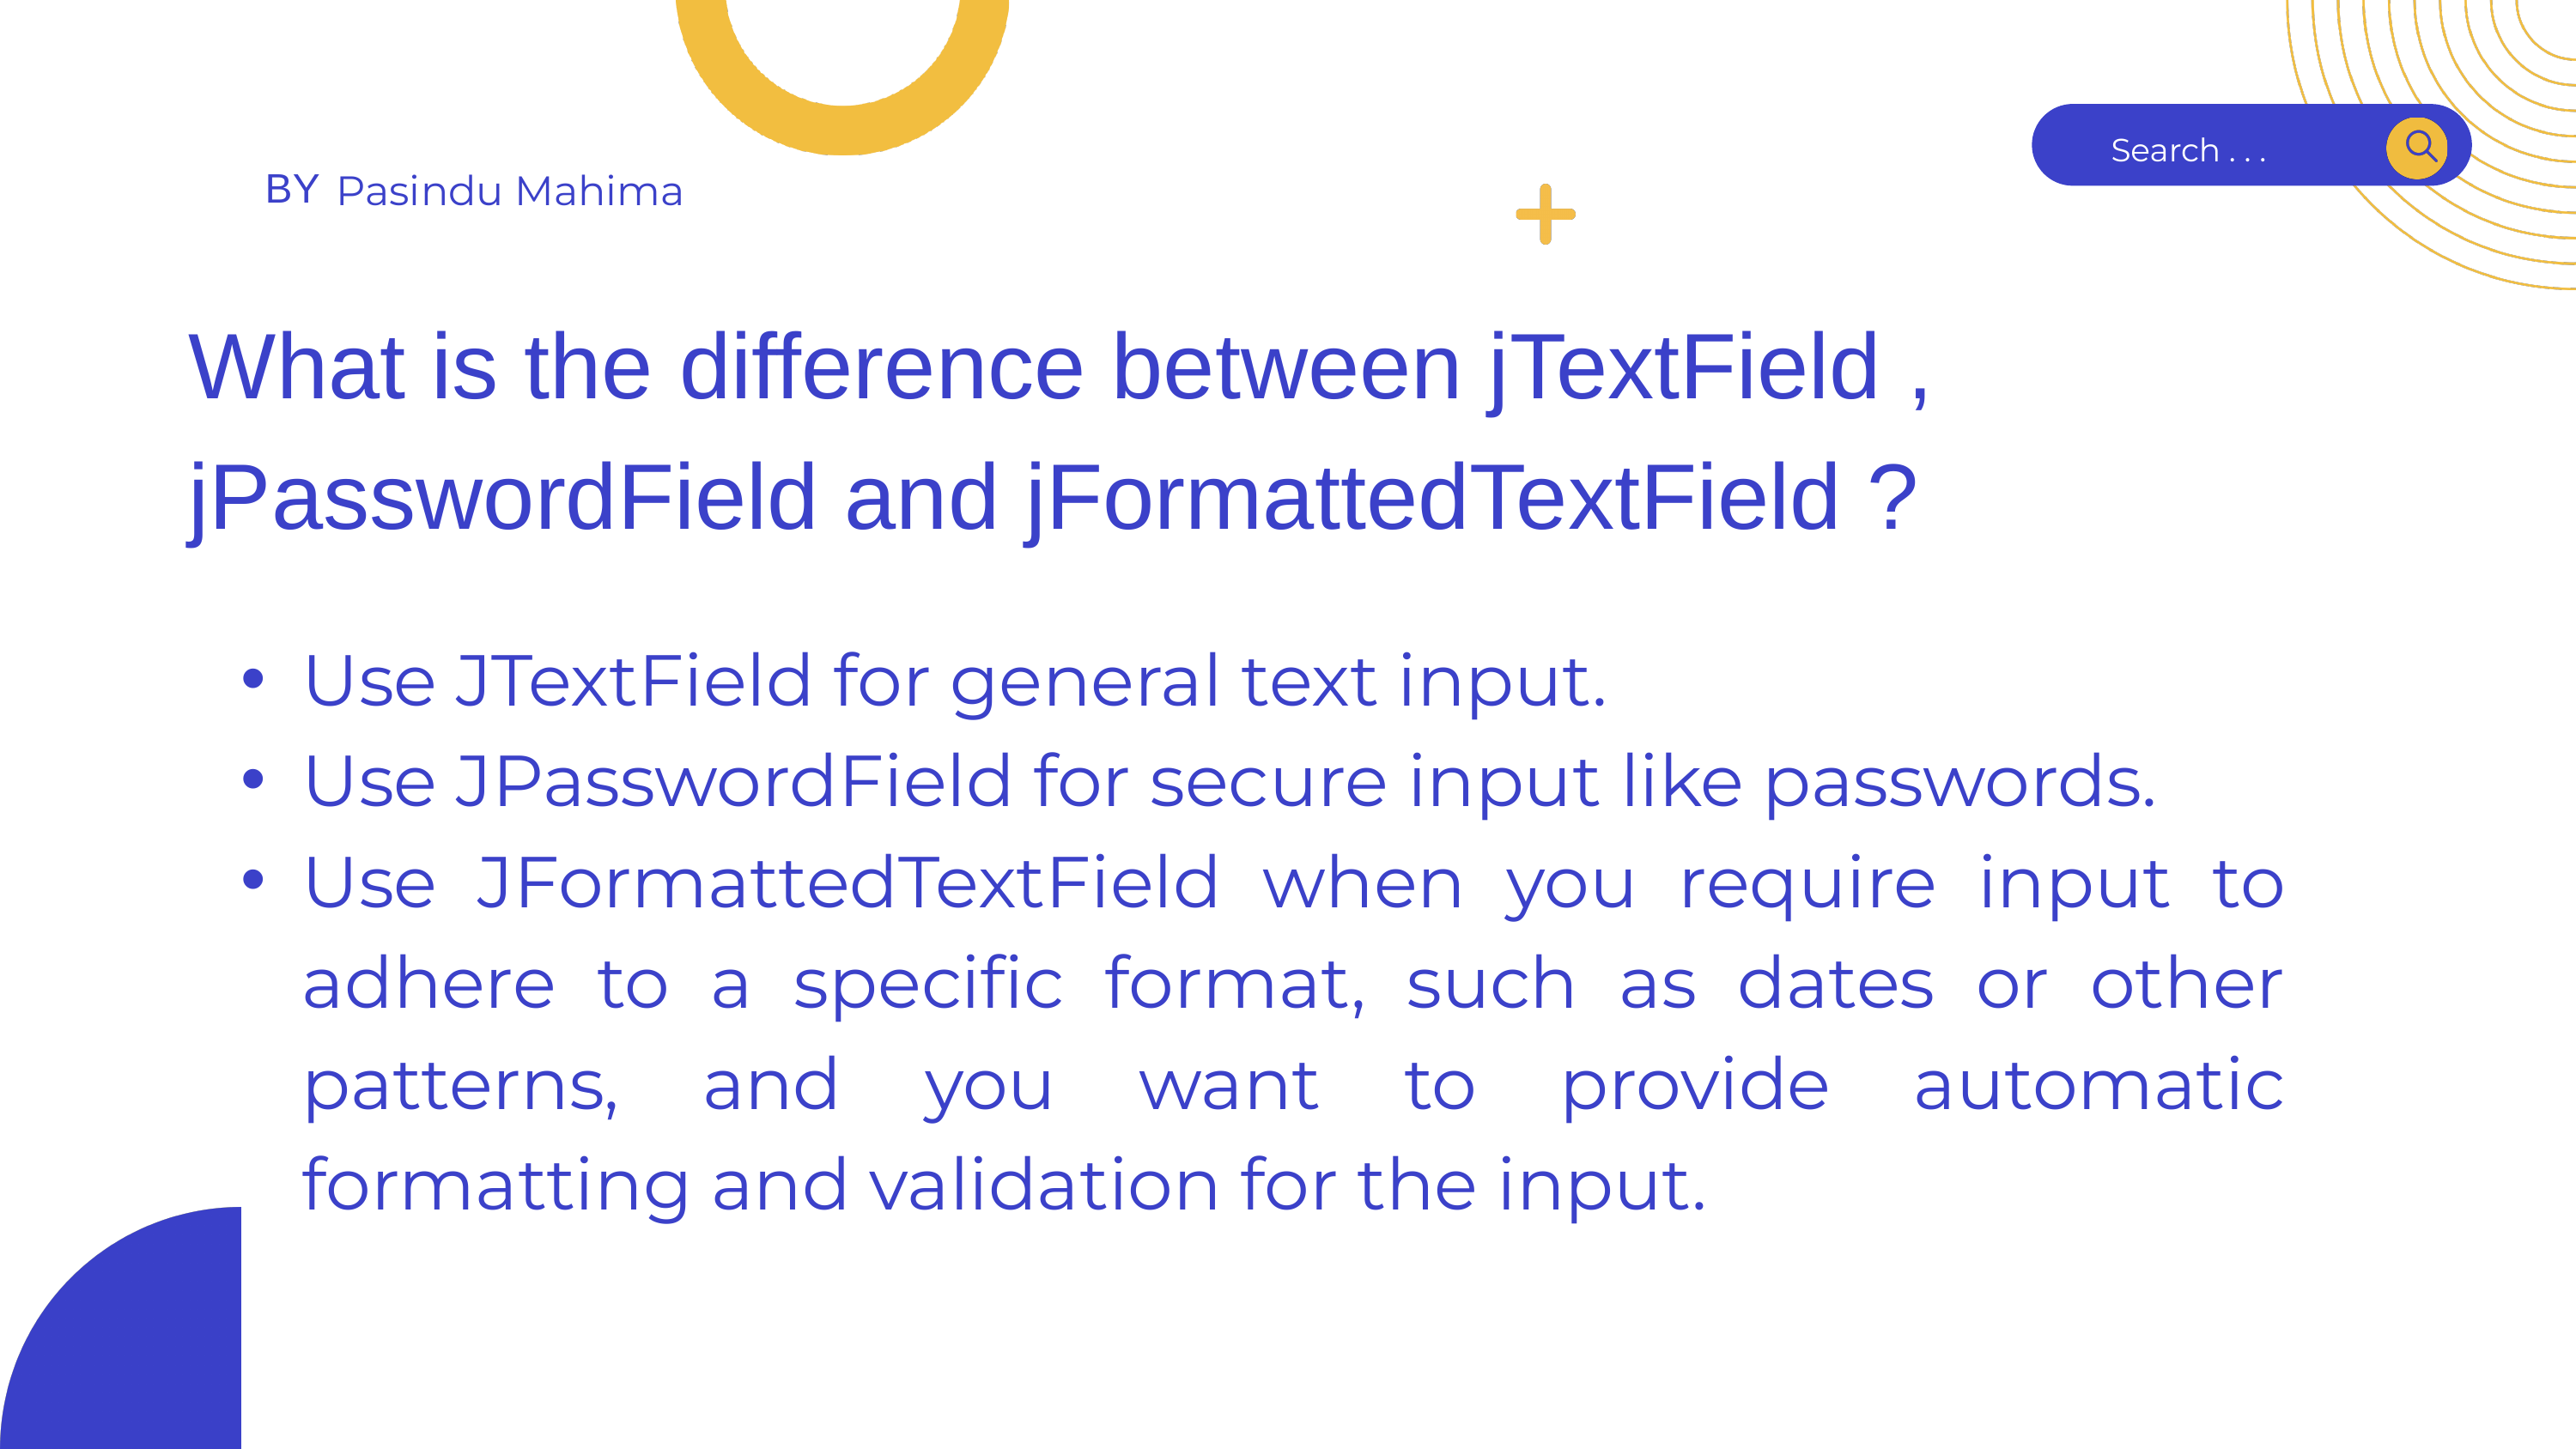

Search . . .

BY
Pasindu Mahima

What is the difference between jTextField , jPasswordField and jFormattedTextField ?
Use JTextField for general text input.
Use JPasswordField for secure input like passwords.
Use JFormattedTextField when you require input to adhere to a specific format, such as dates or other patterns, and you want to provide automatic formatting and validation for the input.